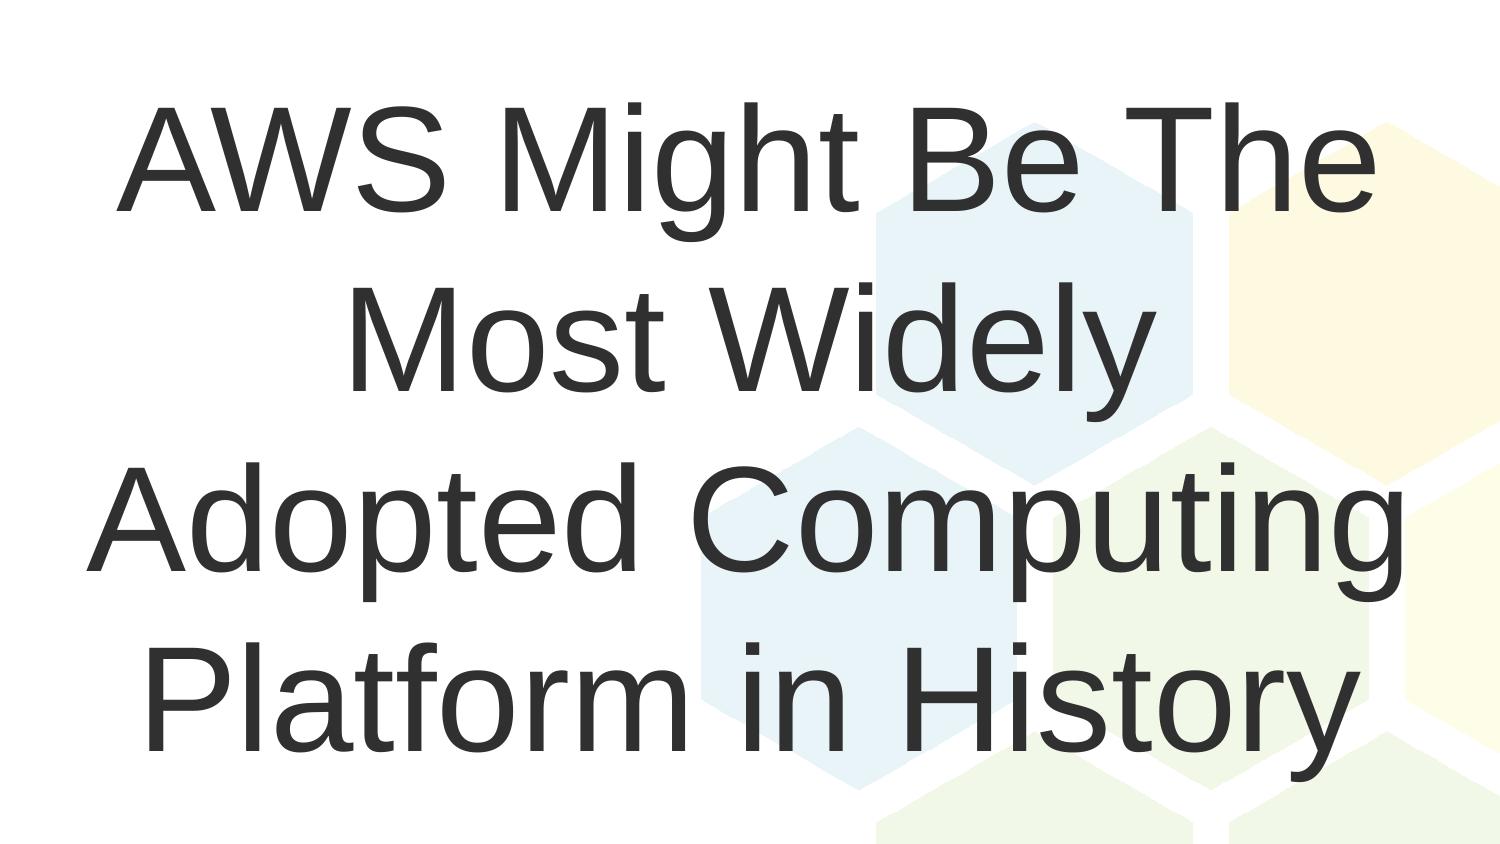

AWS Might Be The Most Widely Adopted Computing Platform in History